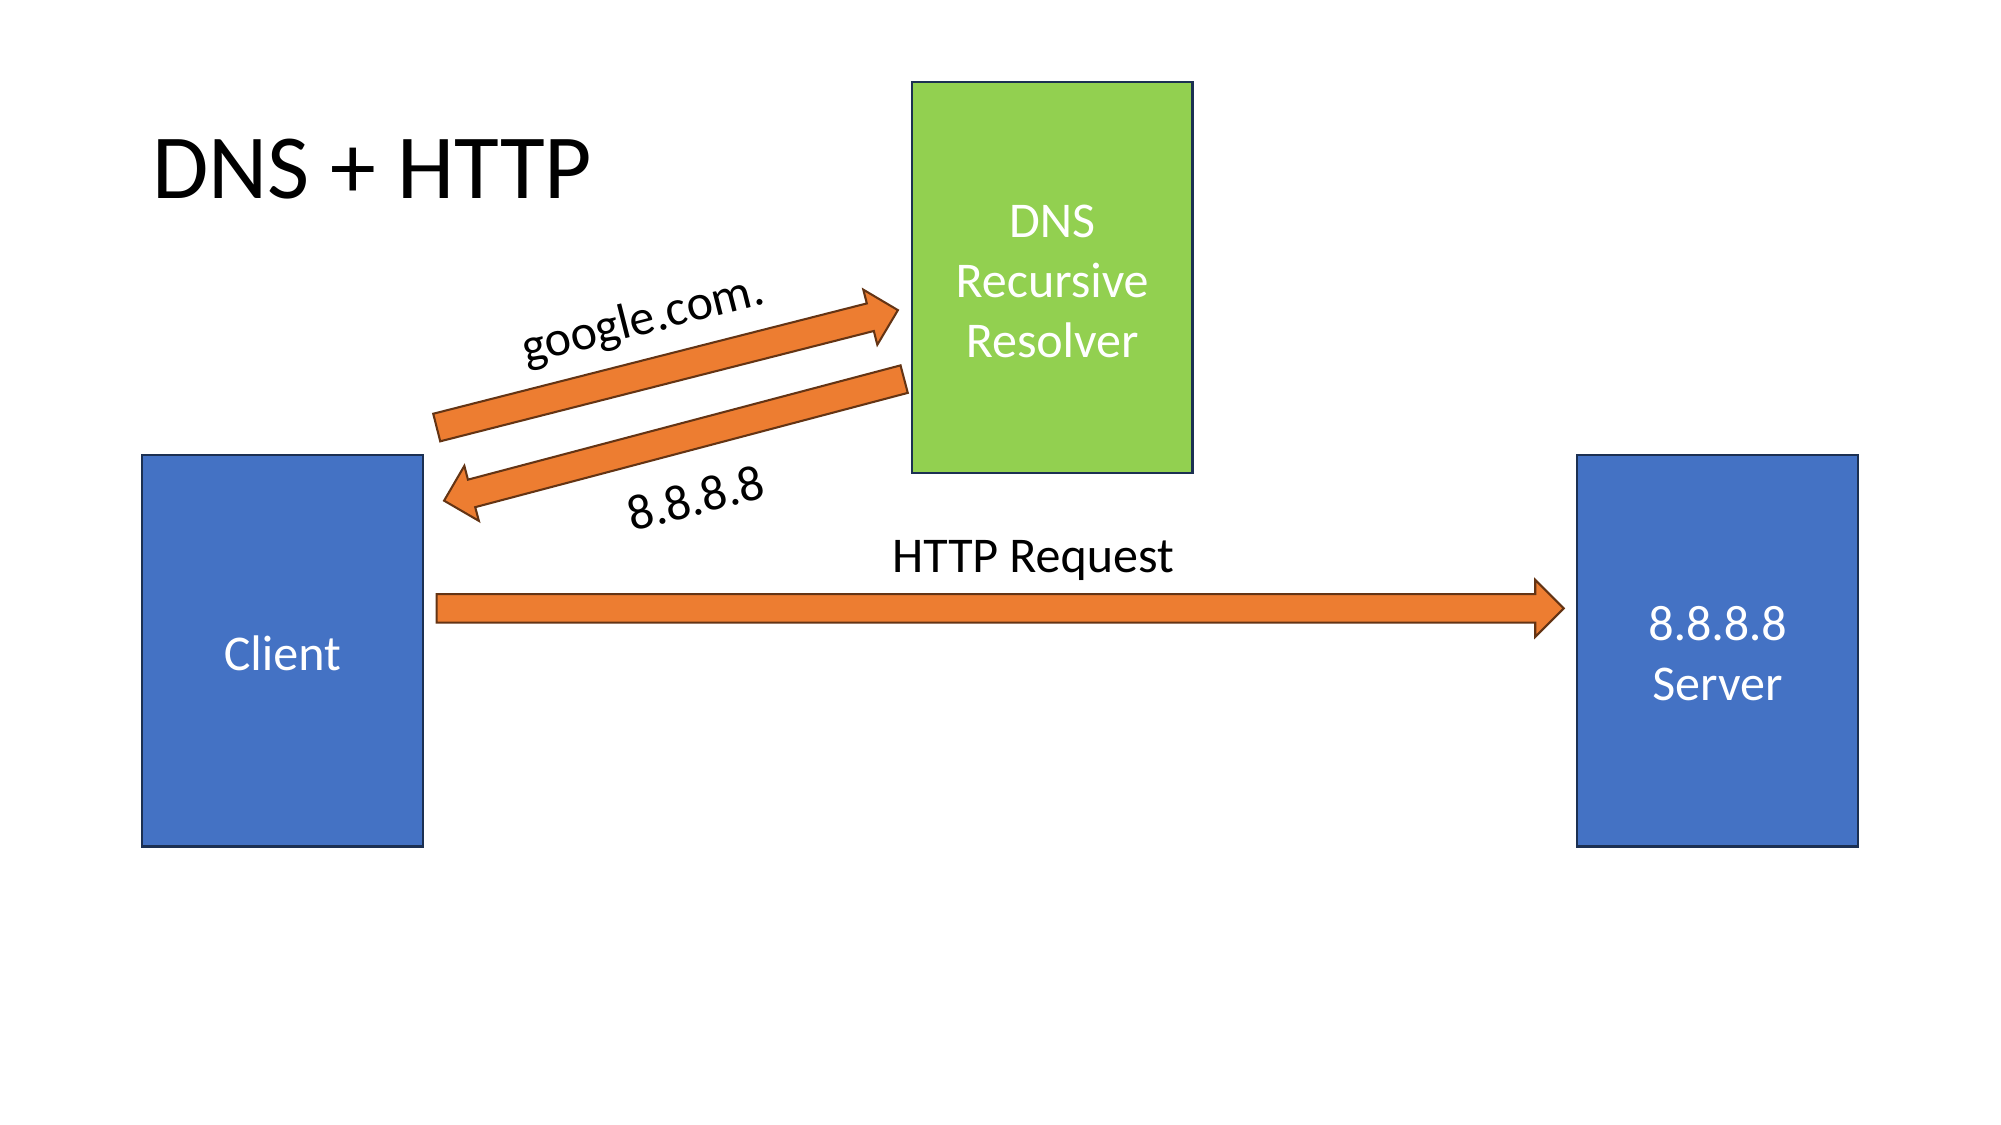

# DNS + HTTP
DNS Recursive Resolver
google.com.

Client
8.8.8.8
Server
8.8.8.8
HTTP Request